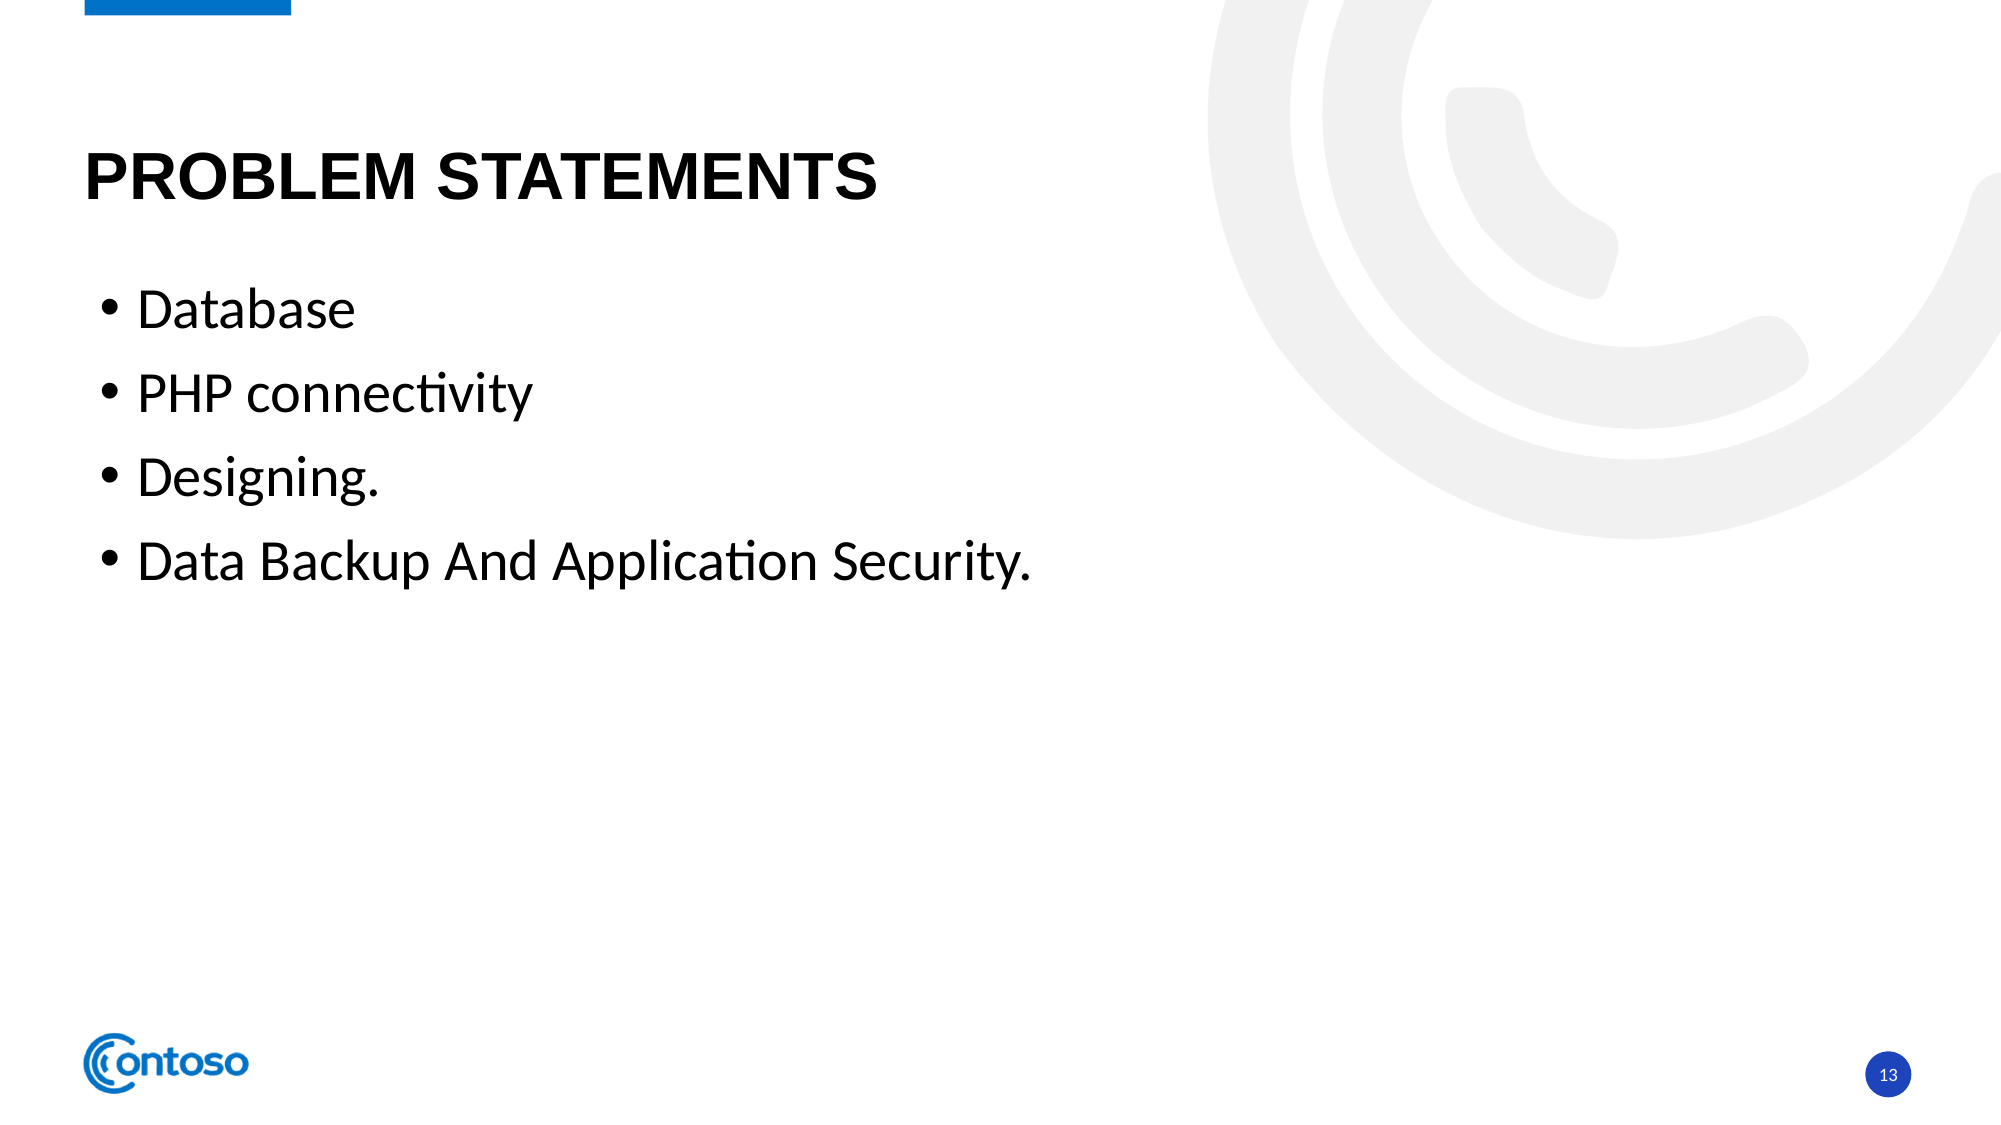

# PROBLEM STATEMENTS
Database
PHP connectivity
Designing.
Data Backup And Application Security.
13